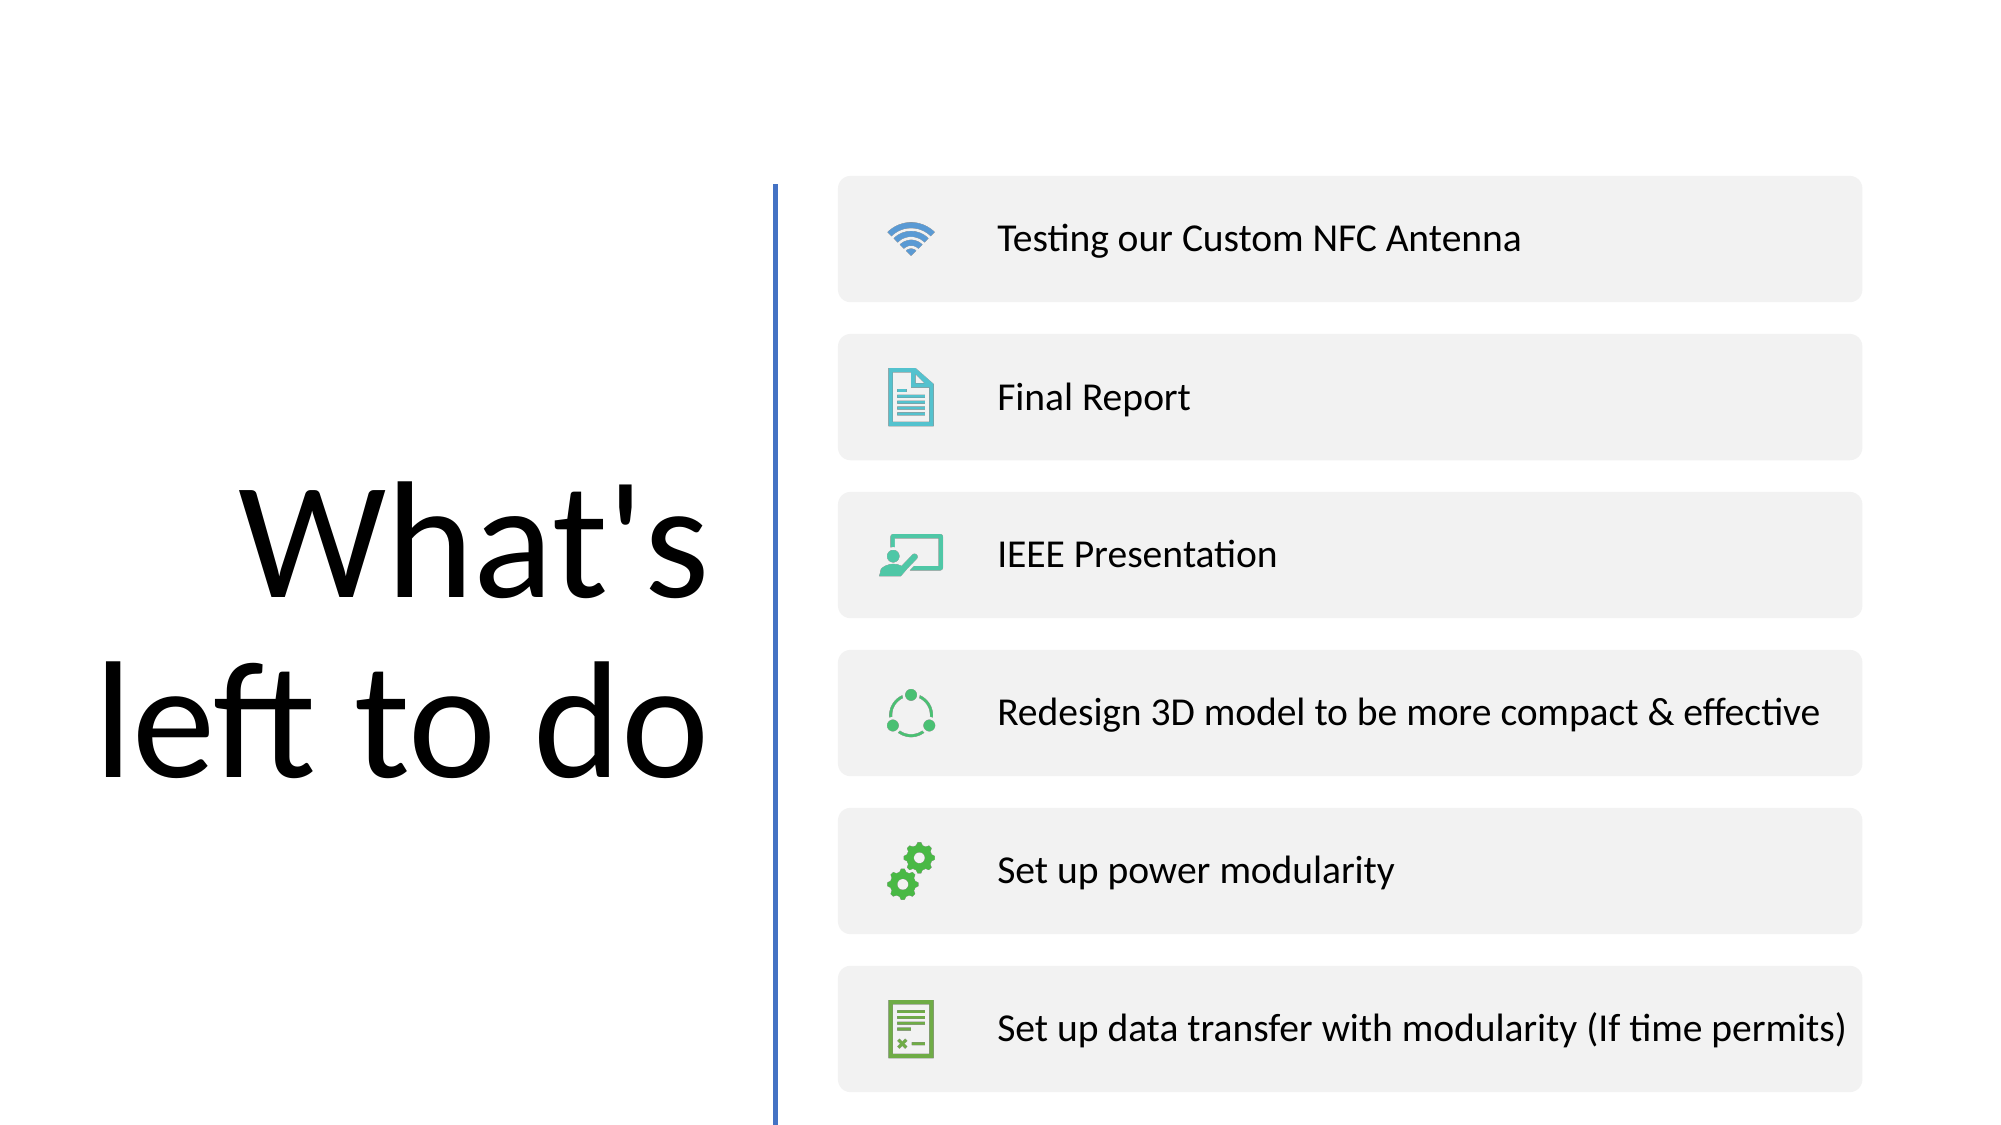

# What's left to do
Testing our Custom NFC Antenna
Final Report
IEEE Presentation
Redesign 3D model to be more compact & effective
Set up power modularity
Set up data transfer with modularity (If time permits)